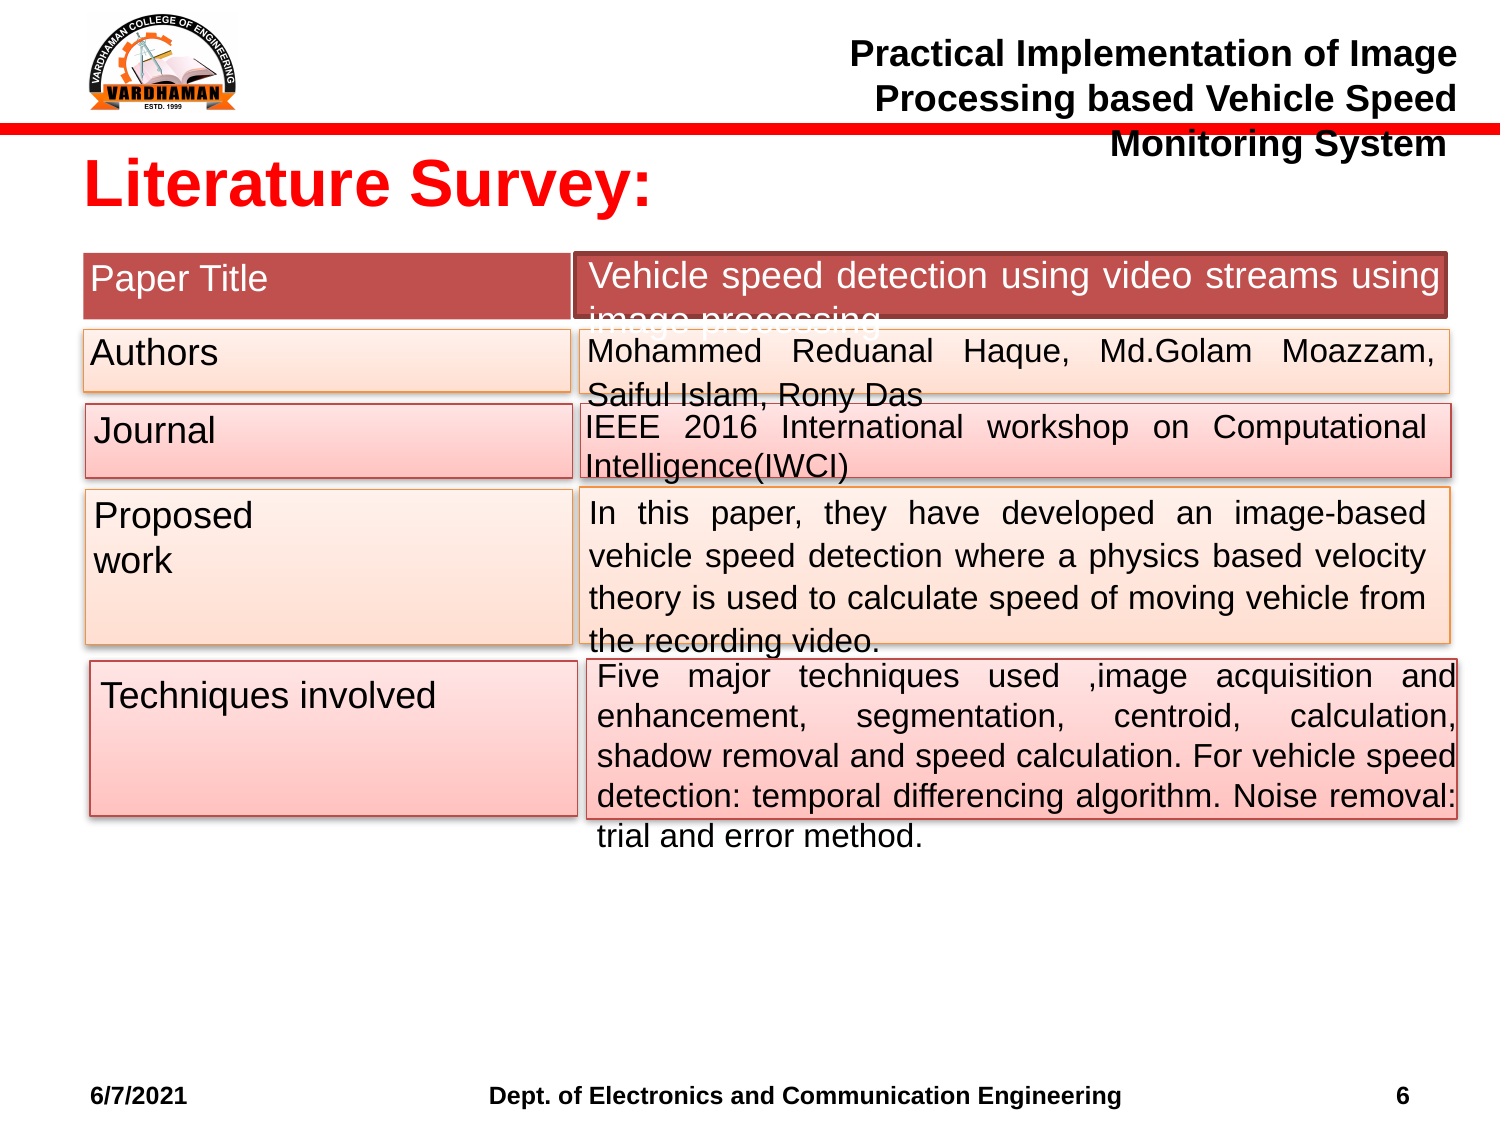

Practical Implementation of Image Processing based Vehicle Speed Monitoring System

Literature Survey:
Vehicle speed detection using video streams using image processing
Paper Title

Authors
Mohammed Reduanal Haque, Md.Golam Moazzam, Saiful Islam, Rony Das

IEEE 2016 International workshop on Computational Intelligence(IWCI)
Journal

In this paper, they have developed an image-based vehicle speed detection where a physics based velocity theory is used to calculate speed of moving vehicle from the recording video.
Proposed work

Five major techniques used ,image acquisition and enhancement, segmentation, centroid, calculation, shadow removal and speed calculation. For vehicle speed detection: temporal differencing algorithm. Noise removal: trial and error method.

Techniques involved
Dept. of Electronics and Communication Engineering
6/7/2021
6